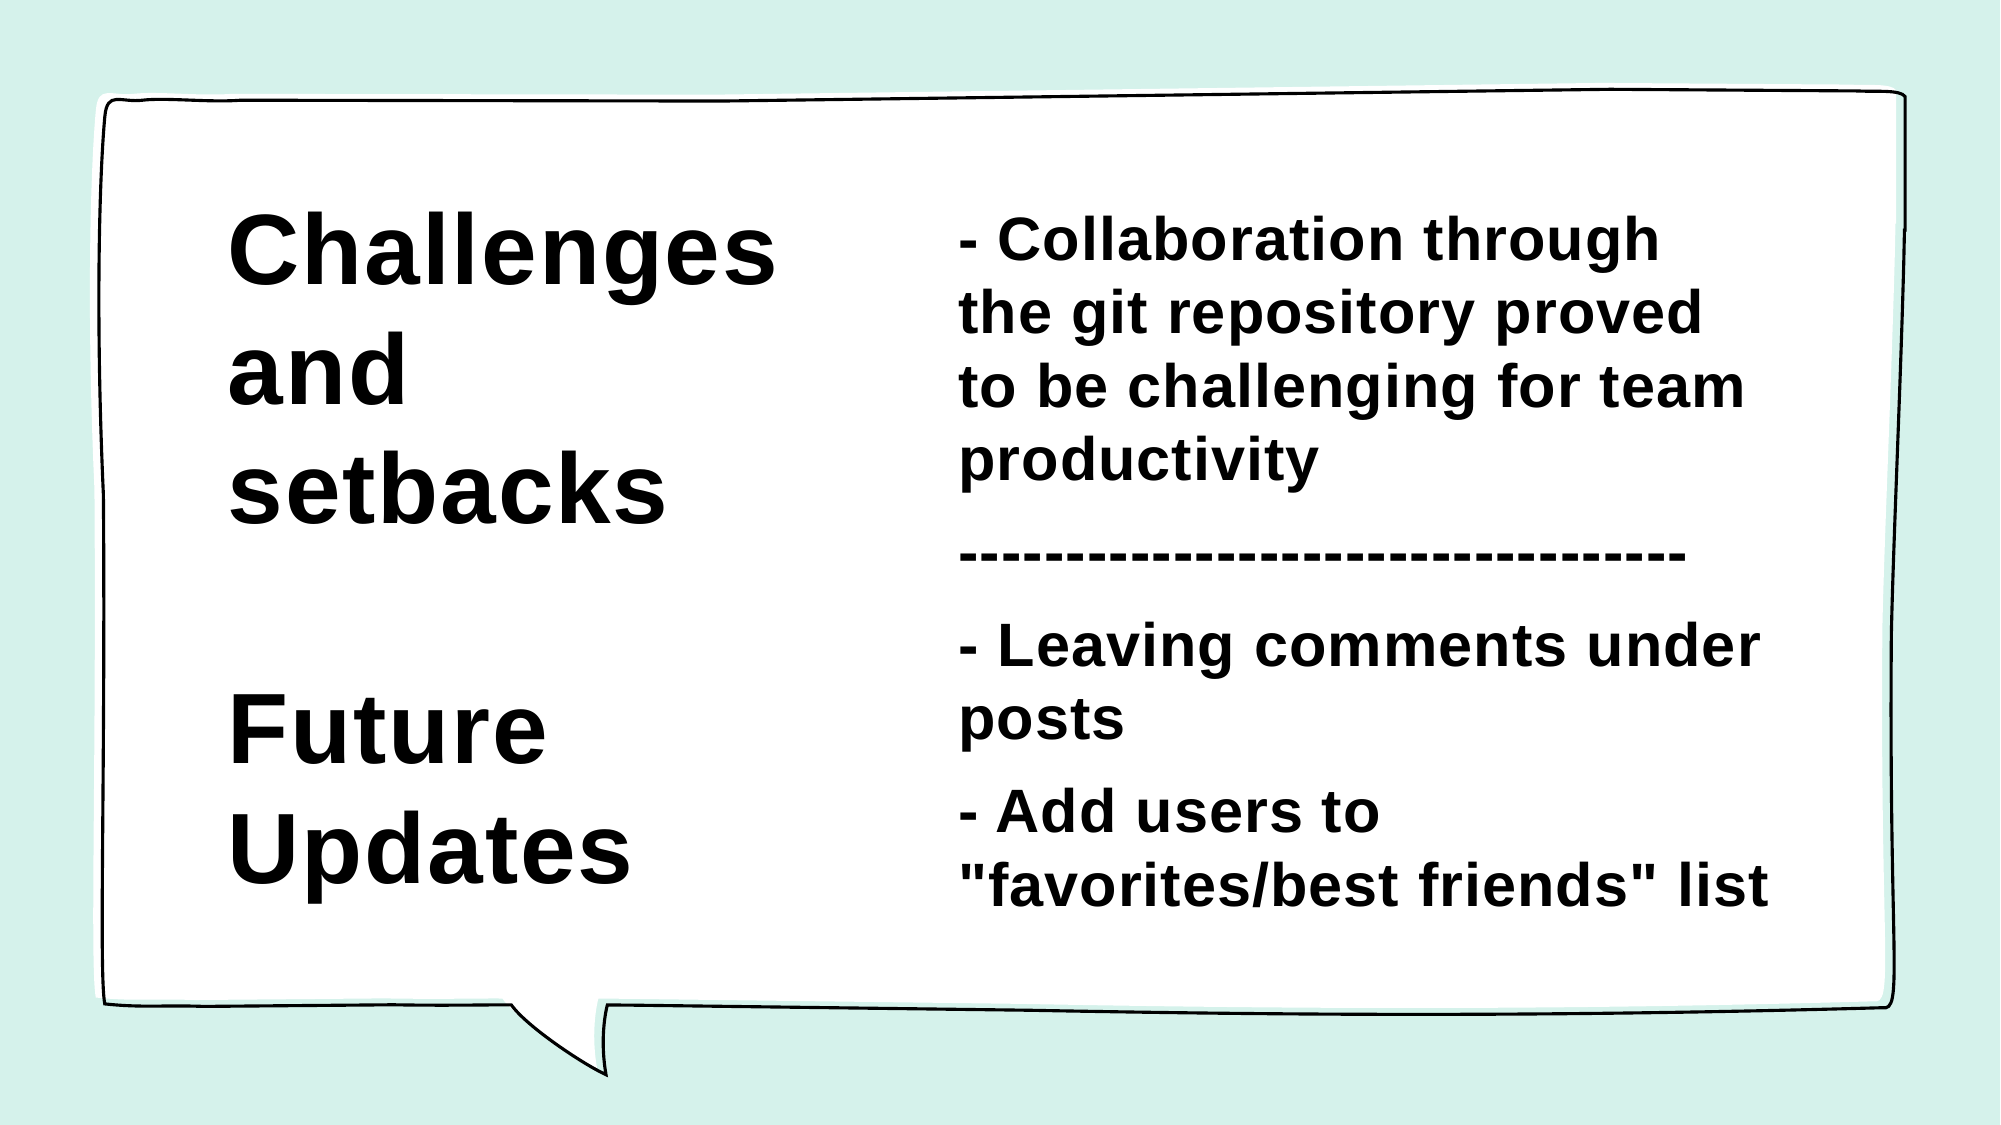

# Challenges and setbacks Future Updates
- Collaboration through the git repository proved to be challenging for team productivity
----------------------------------
- Leaving comments under posts
- Add users to "favorites/best friends" list